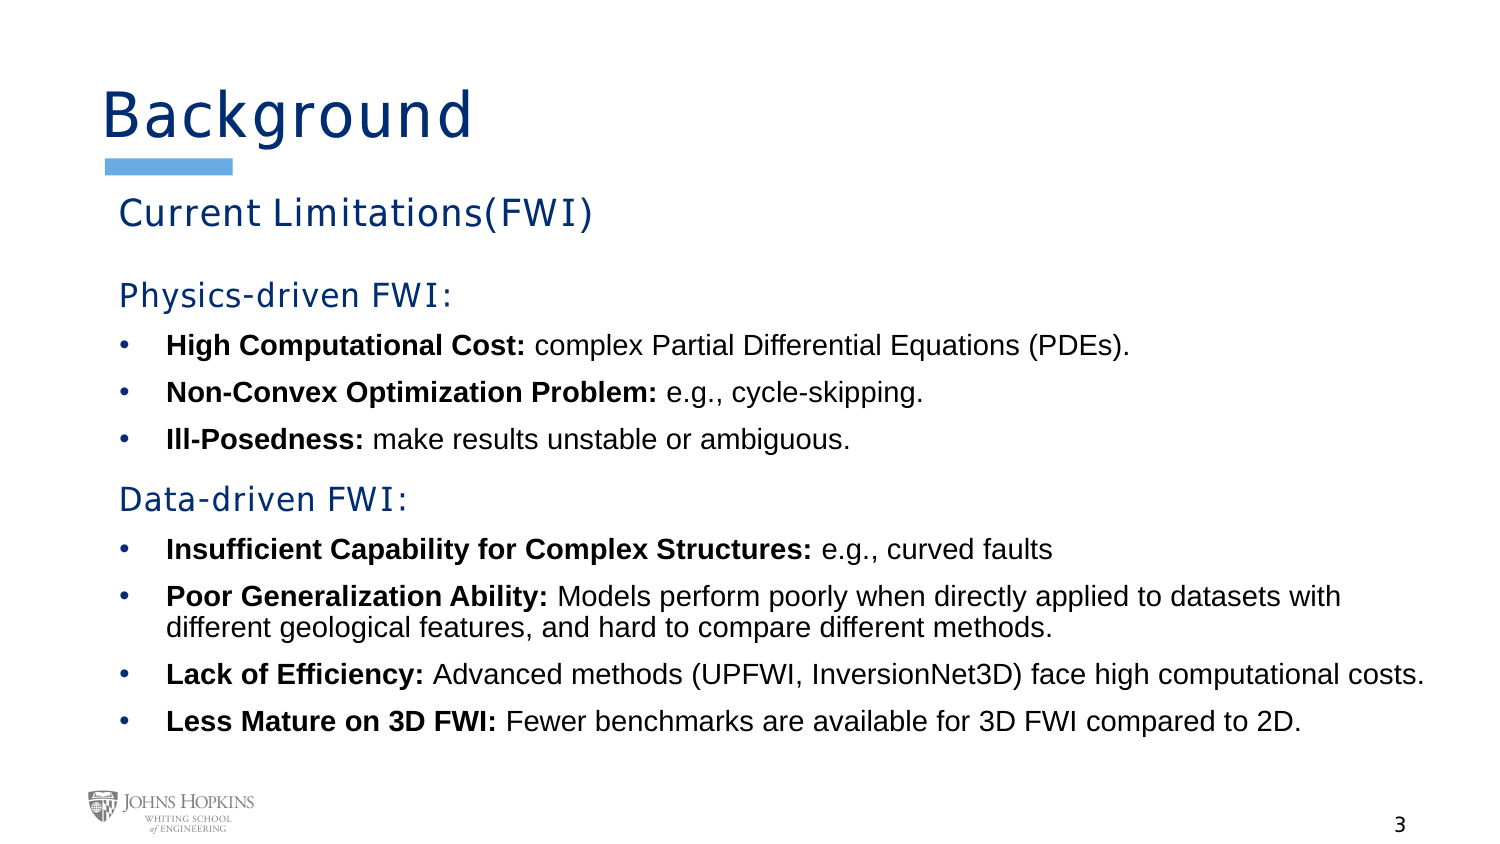

# Background
Current Limitations(FWI)
Physics-driven FWI:
High Computational Cost: complex Partial Differential Equations (PDEs).
Non-Convex Optimization Problem: e.g., cycle-skipping.
Ill-Posedness: make results unstable or ambiguous.

Data-driven FWI:
Insufficient Capability for Complex Structures: e.g., curved faults
Poor Generalization Ability: Models perform poorly when directly applied to datasets with different geological features, and hard to compare different methods.
Lack of Efficiency: Advanced methods (UPFWI, InversionNet3D) face high computational costs.
Less Mature on 3D FWI: Fewer benchmarks are available for 3D FWI compared to 2D.